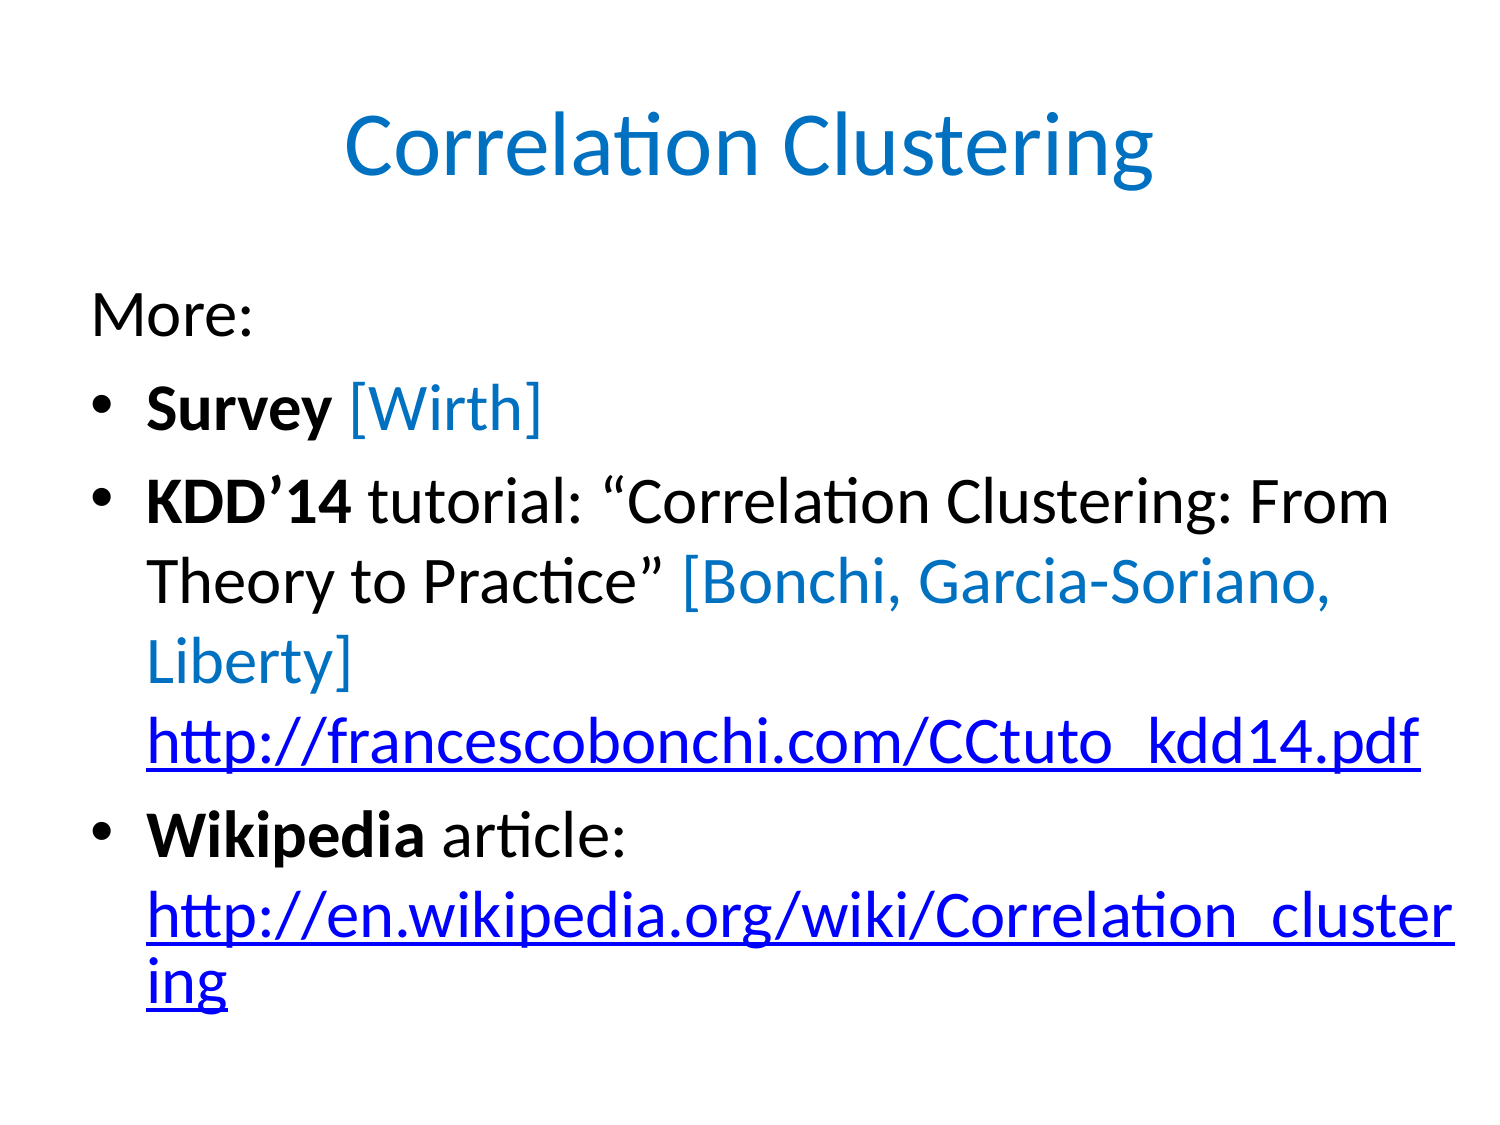

# Correlation Clustering
More:
Survey [Wirth]
KDD’14 tutorial: “Correlation Clustering: From Theory to Practice” [Bonchi, Garcia-Soriano, Liberty] http://francescobonchi.com/CCtuto_kdd14.pdf
Wikipedia article: http://en.wikipedia.org/wiki/Correlation_clustering